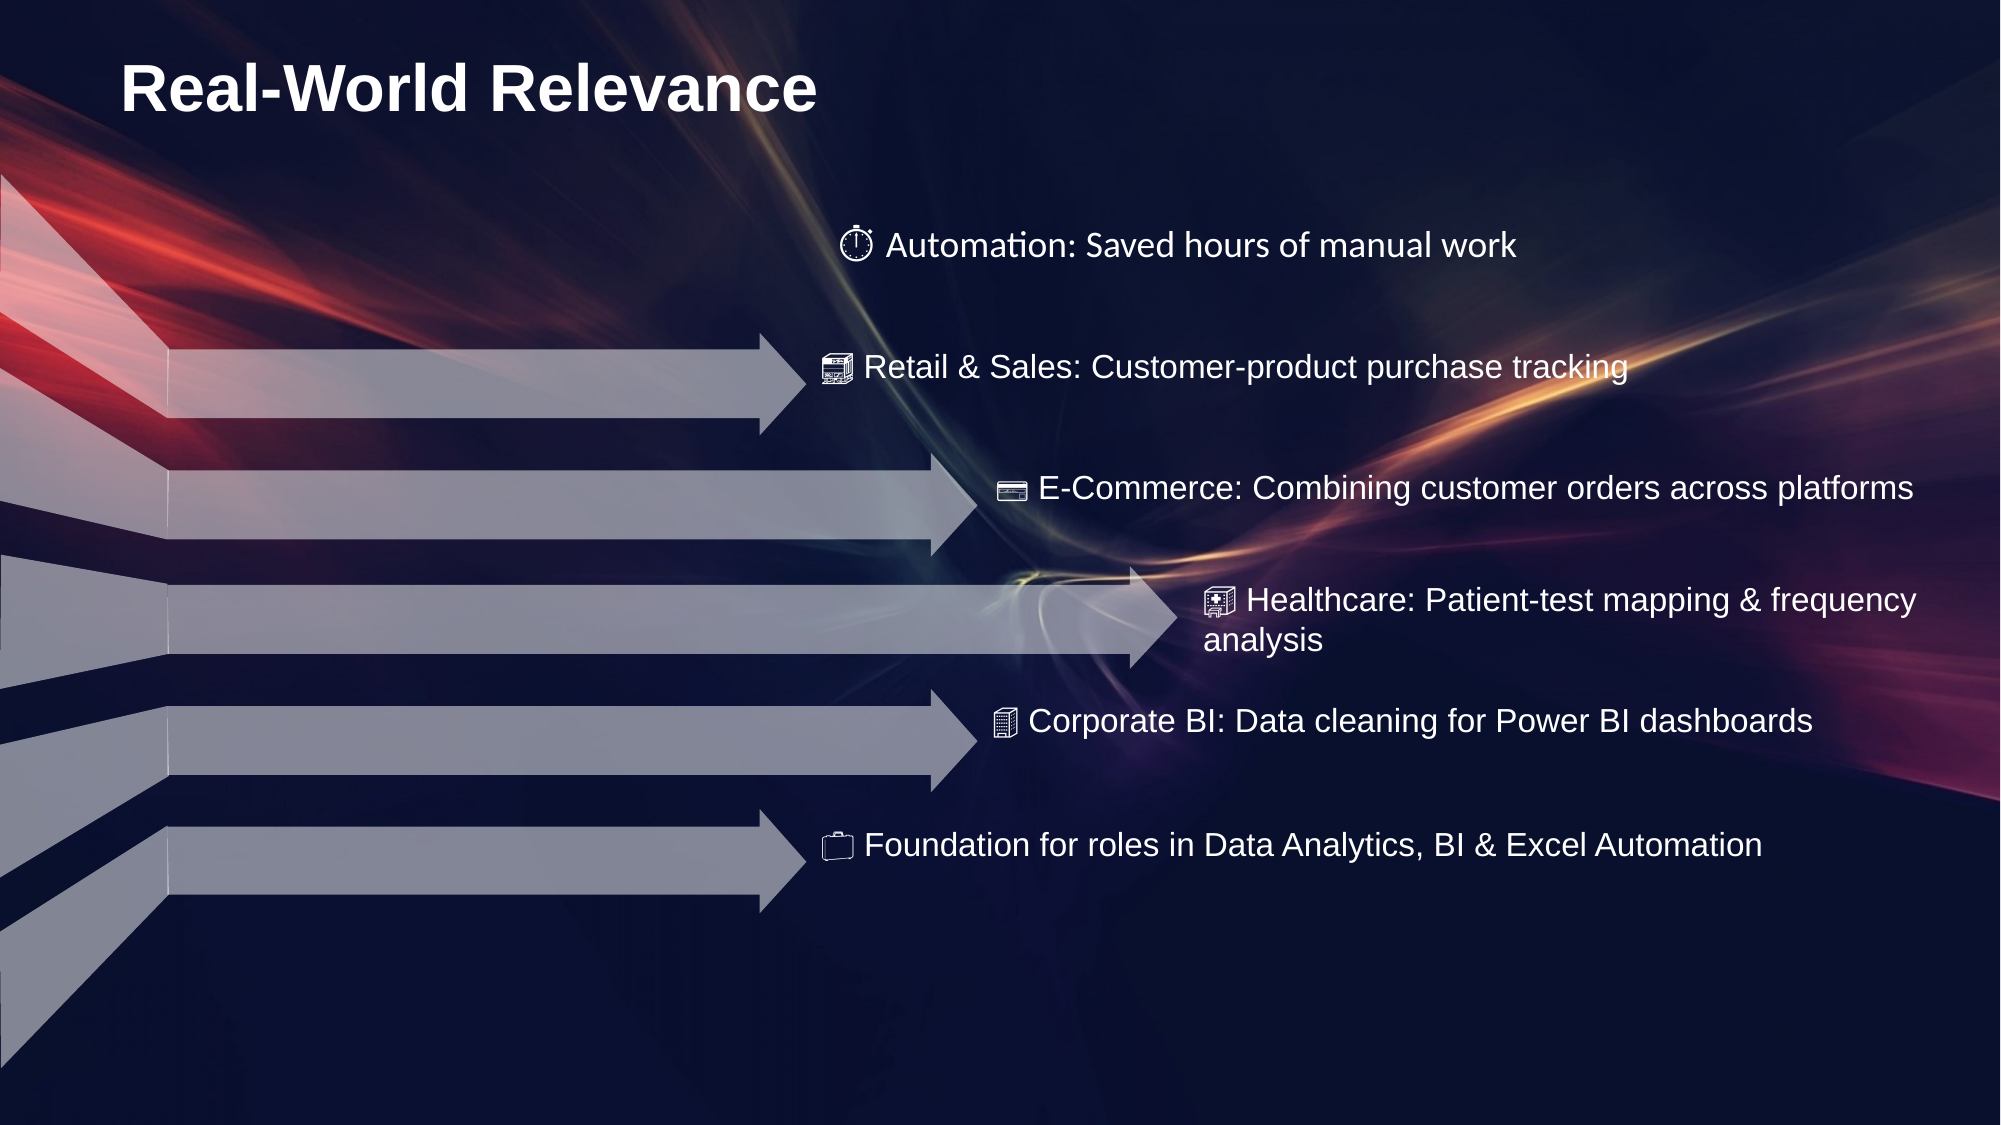

Real-World Relevance

⏱️ Automation: Saved hours of manual work

🏬 Retail & Sales: Customer-product purchase tracking

💳 E-Commerce: Combining customer orders across platforms

🏥 Healthcare: Patient-test mapping & frequency analysis

🏢 Corporate BI: Data cleaning for Power BI dashboards

💼 Foundation for roles in Data Analytics, BI & Excel Automation